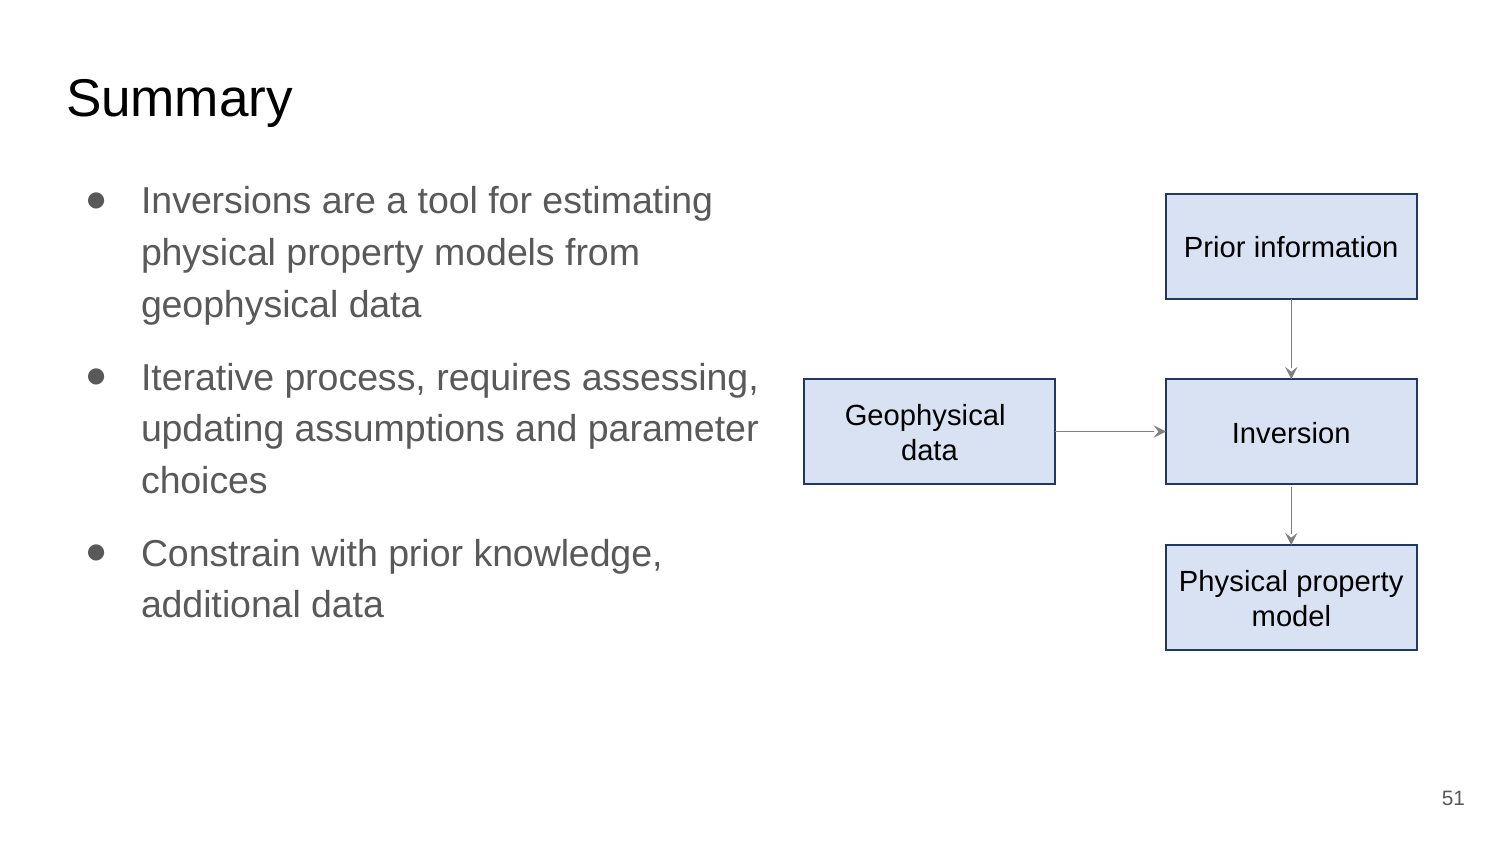

# Summary
Inversions are a tool for estimating physical property models from geophysical data
Iterative process, requires assessing, updating assumptions and parameter choices
Constrain with prior knowledge, additional data
Prior information
Geophysical
data
Inversion
Physical property model
51